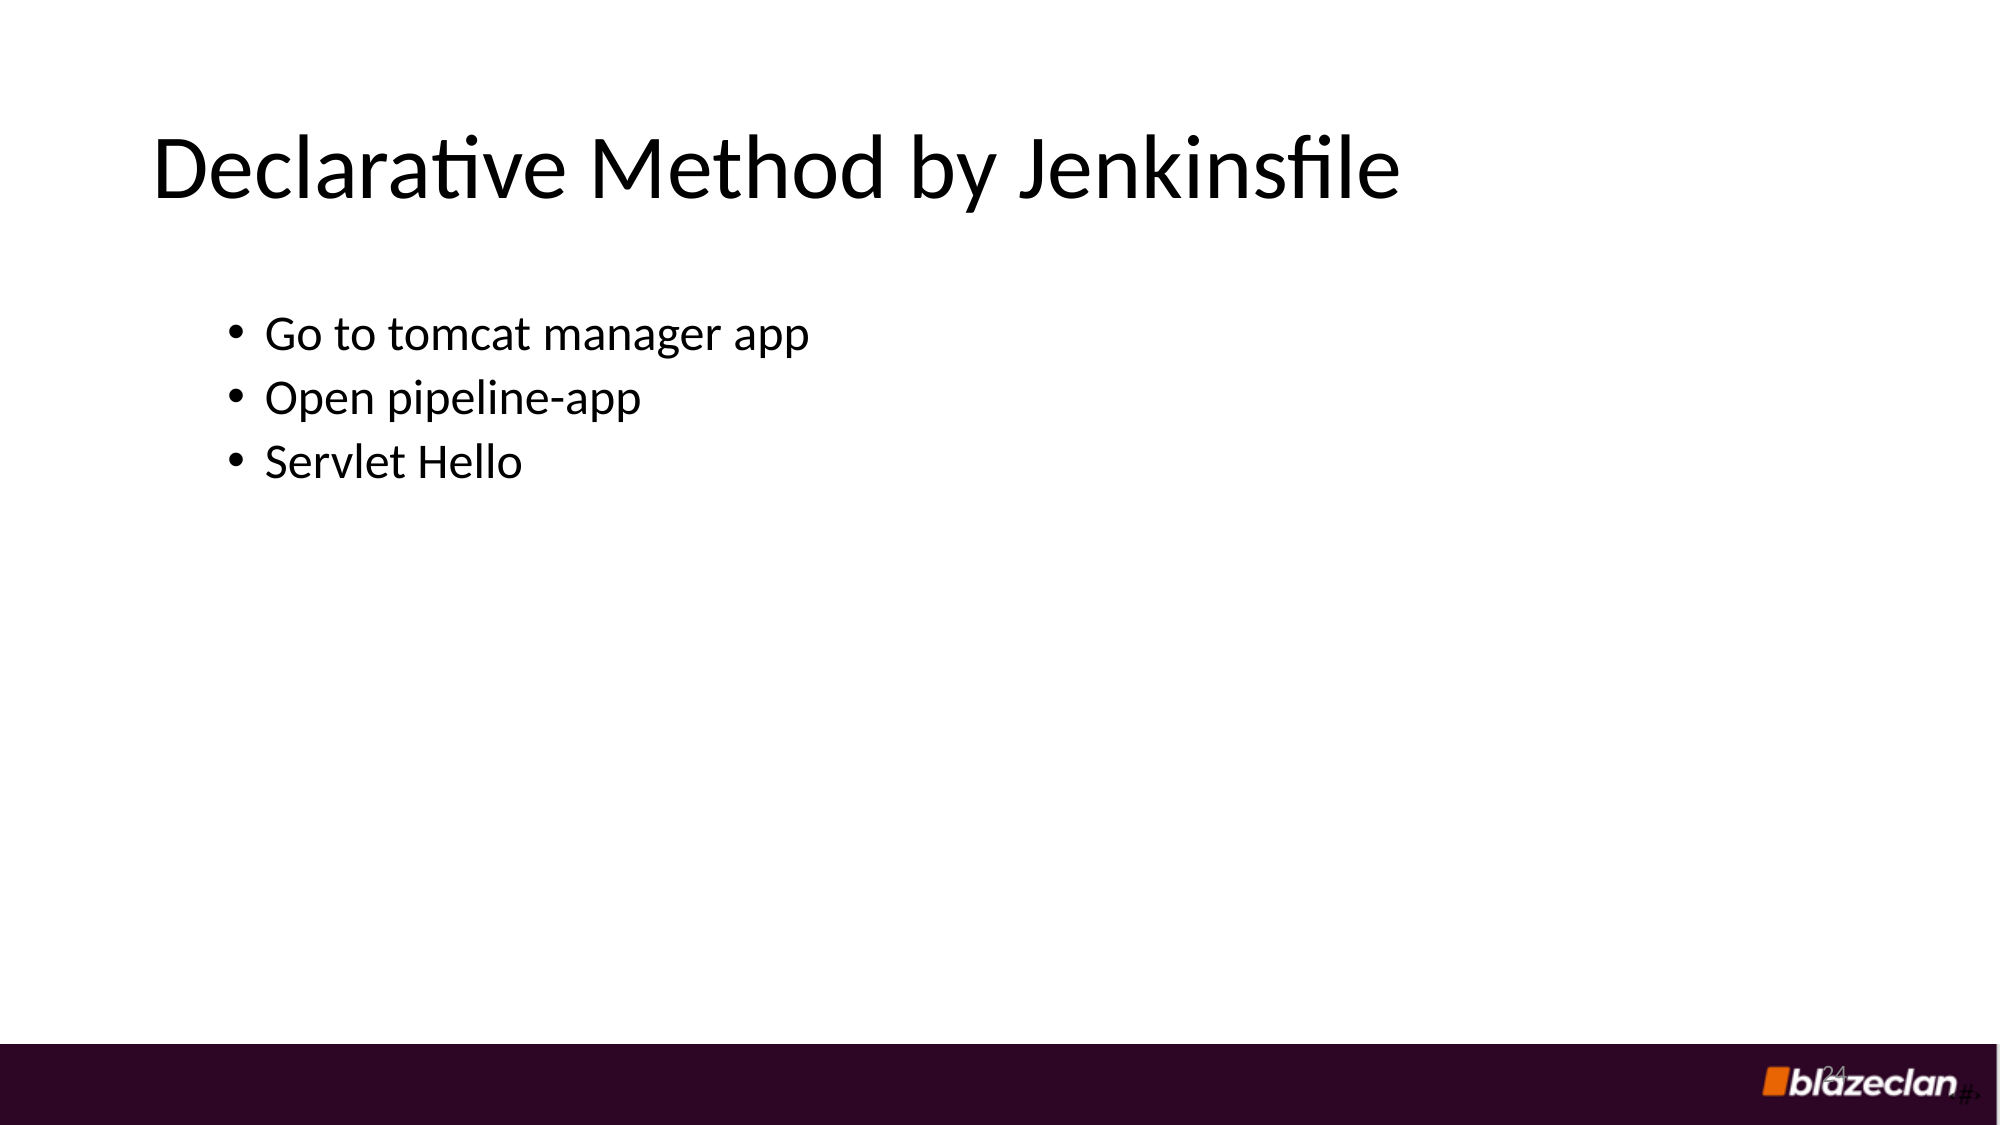

# Declarative Method by Jenkinsfile
Go to tomcat manager app
Open pipeline-app
Servlet Hello

24